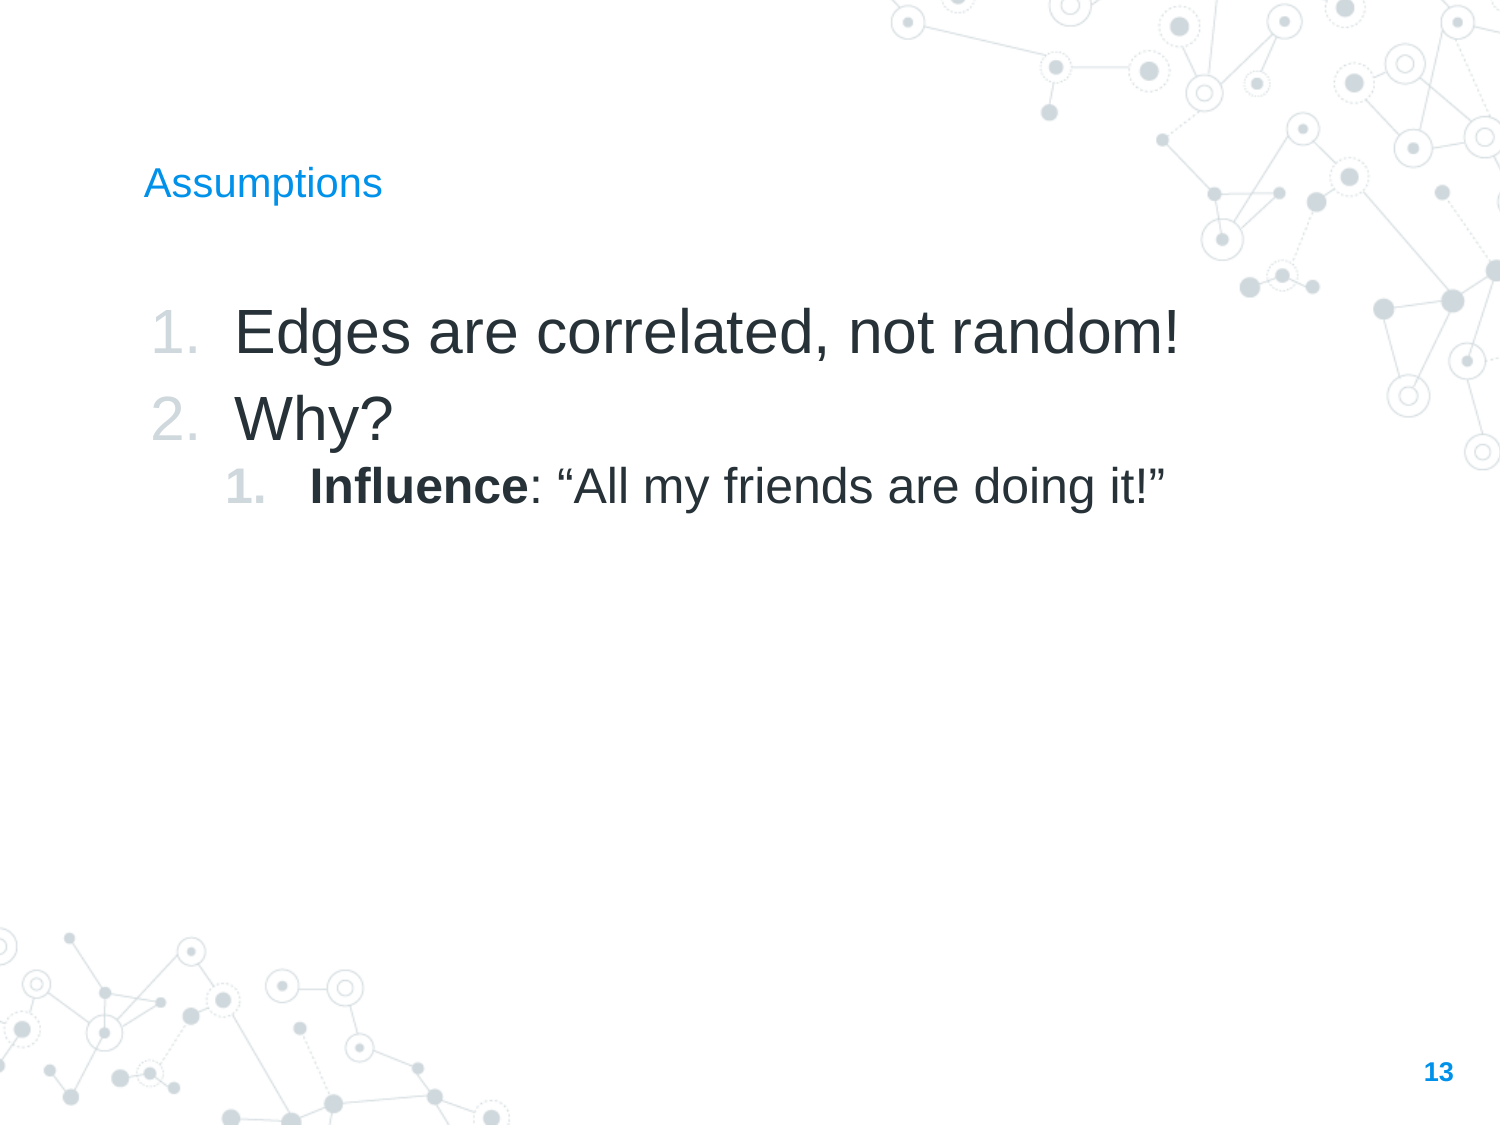

# Assumptions
Edges are correlated, not random!
Why?
Influence: “All my friends are doing it!”
13